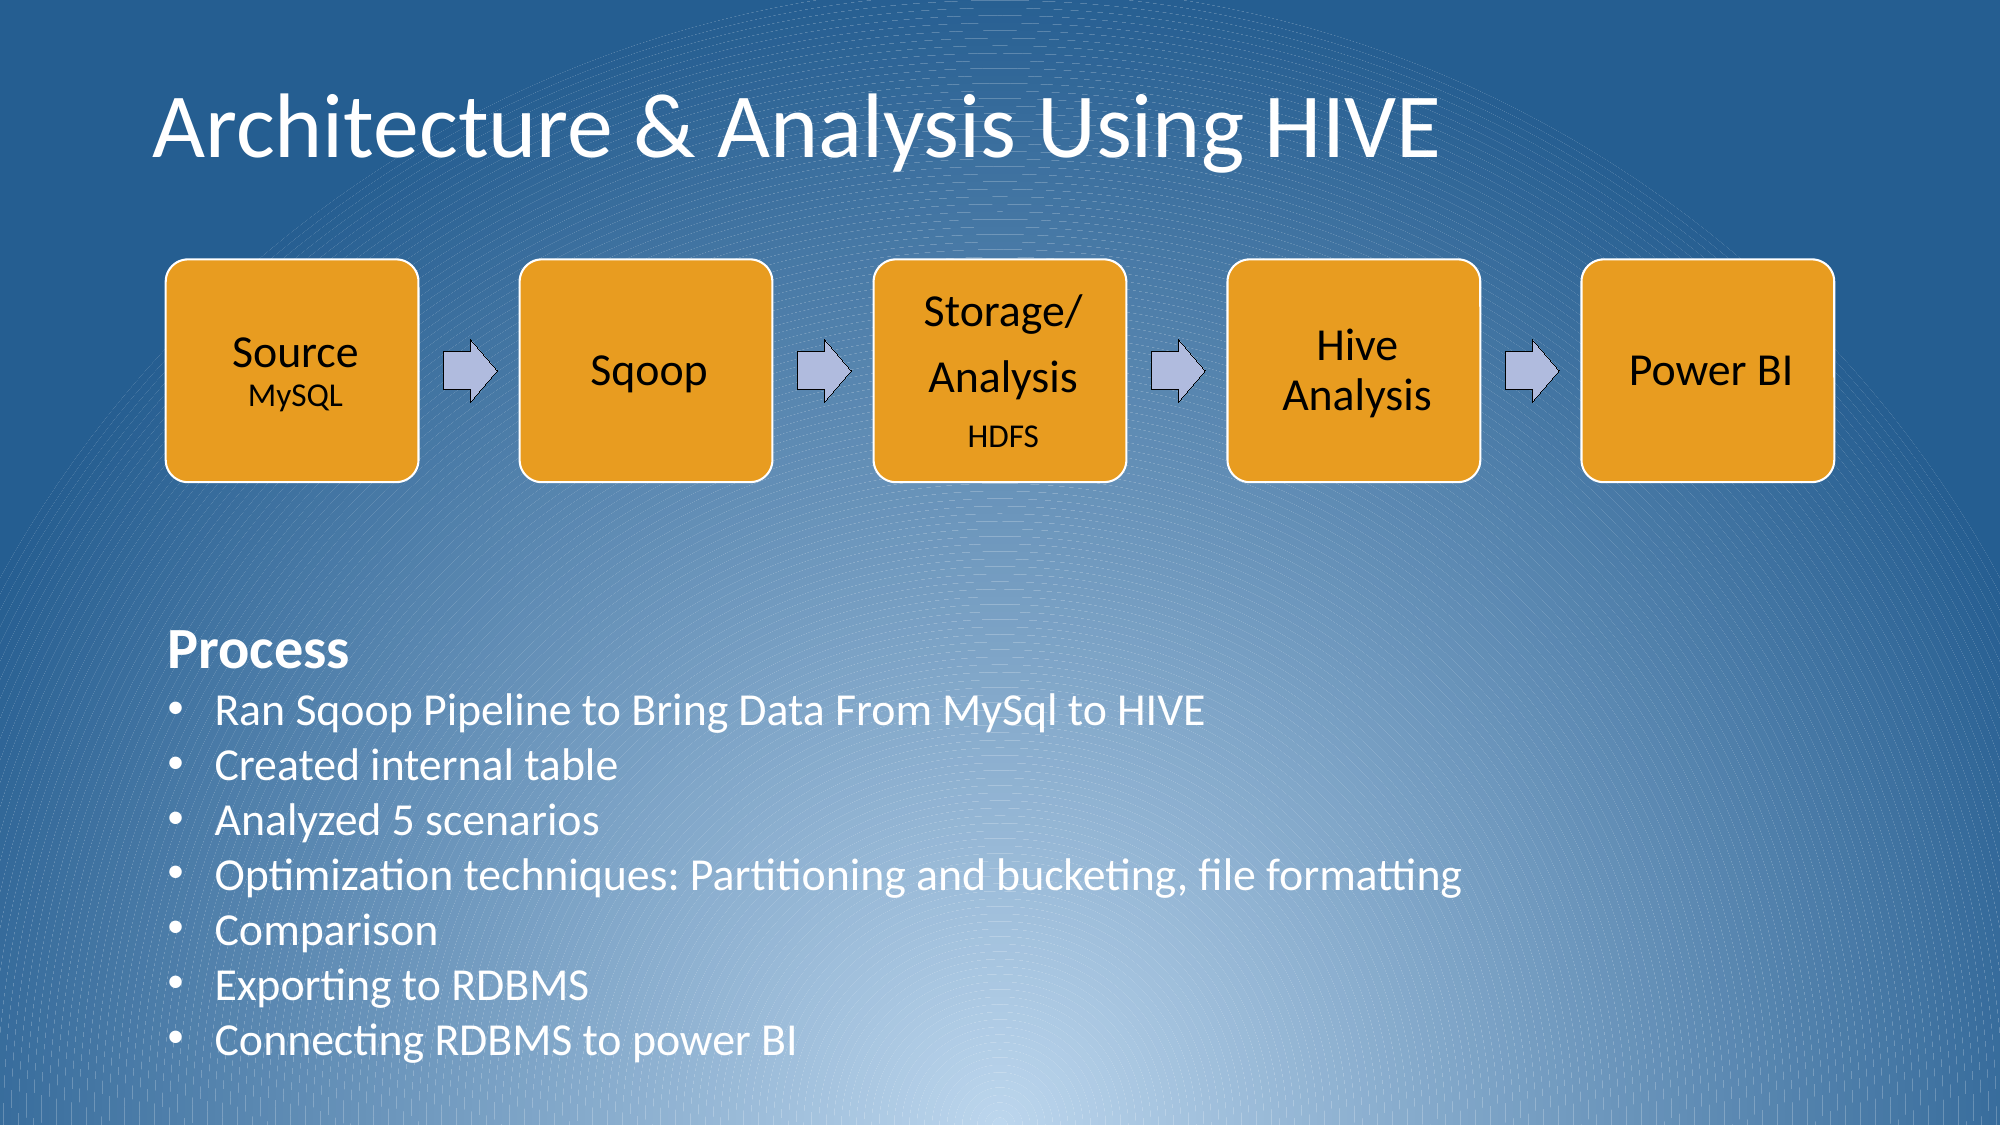

# Architecture & Analysis Using HIVE
Source MySQL

Sqoop

Storage/
Analysis
HDFS

Hive Analysis

Power BI
Process
Ran Sqoop Pipeline to Bring Data From MySql to HIVE
Created internal table
Analyzed 5 scenarios
Optimization techniques: Partitioning and bucketing, file formatting
Comparison
Exporting to RDBMS
Connecting RDBMS to power BI